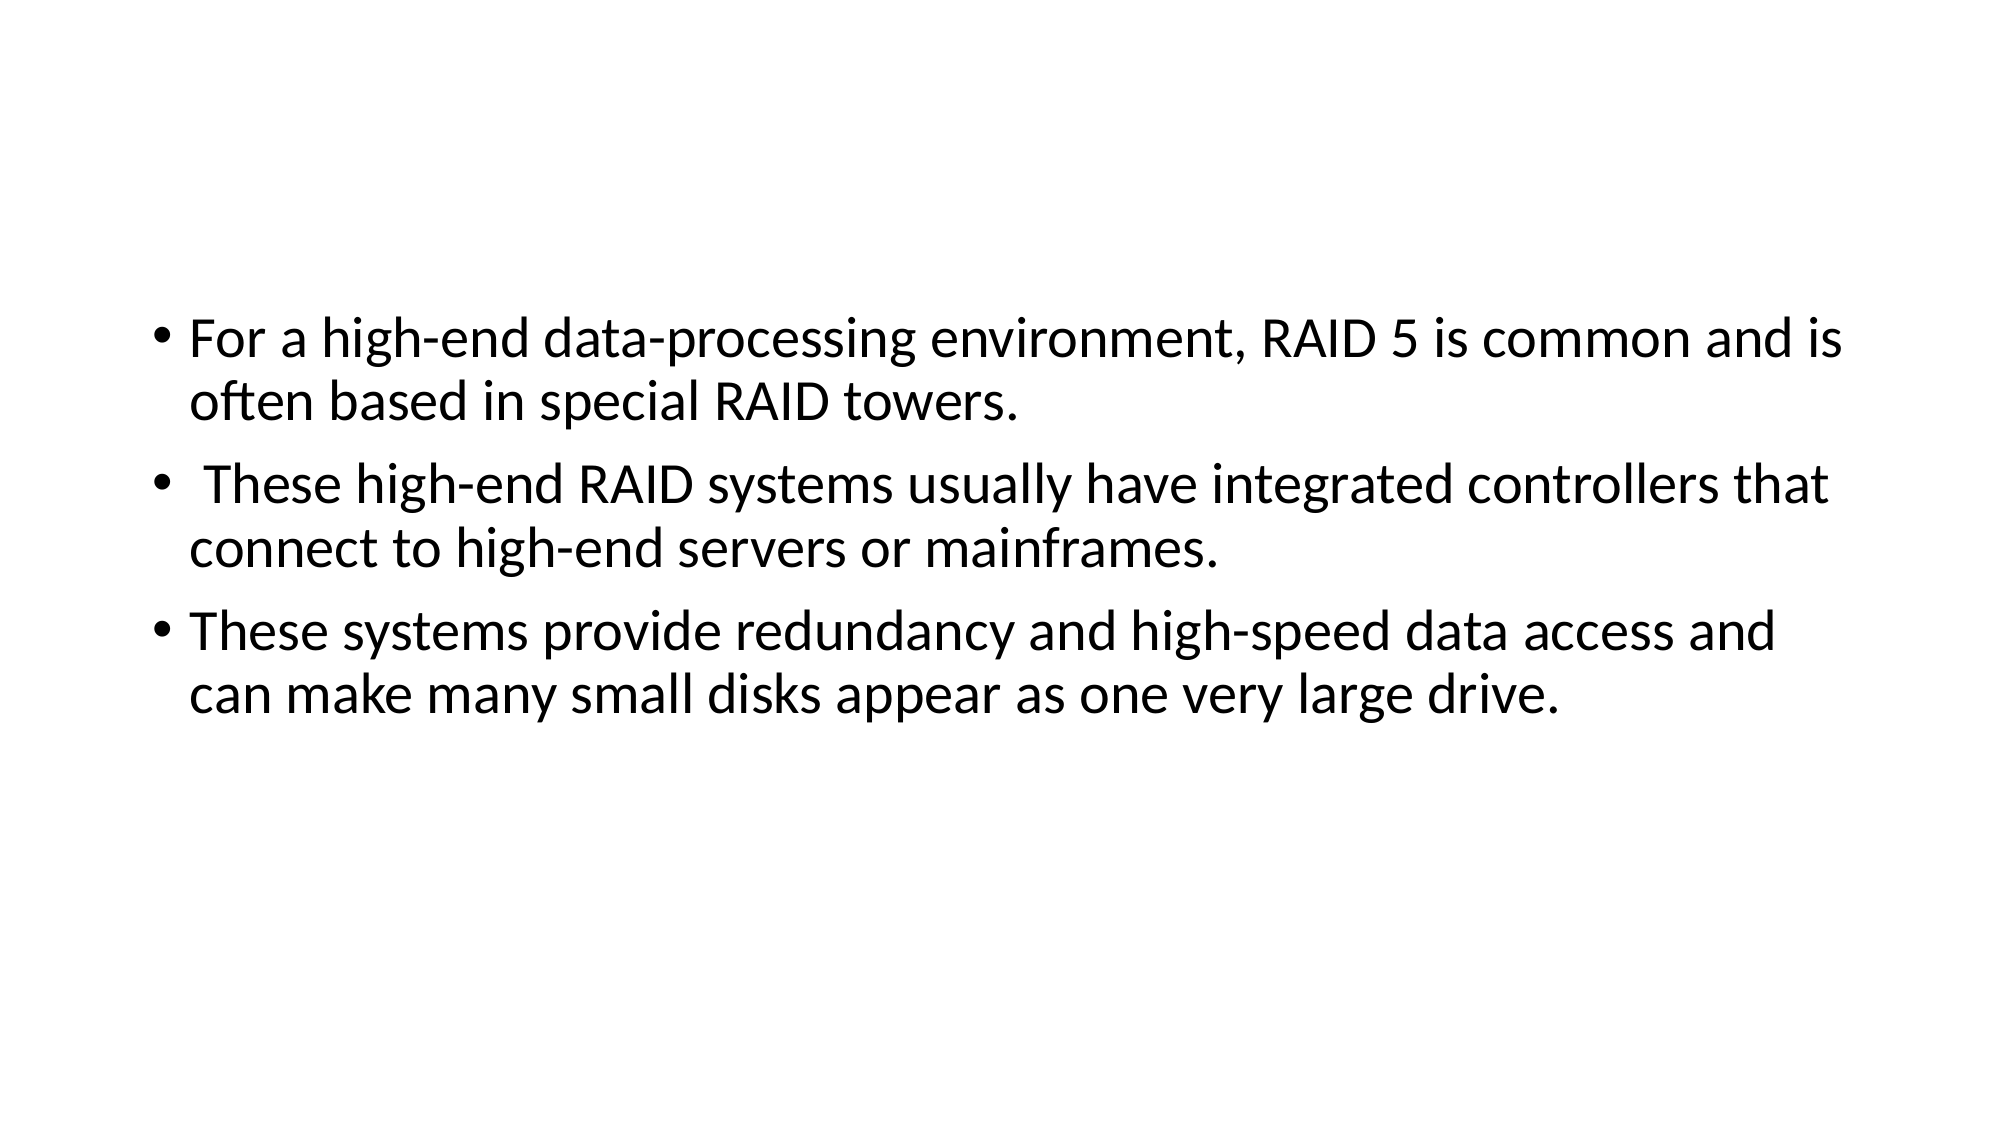

#
For a high-end data-processing environment, RAID 5 is common and is often based in special RAID towers.
 These high-end RAID systems usually have integrated controllers that connect to high-end servers or mainframes.
These systems provide redundancy and high-speed data access and can make many small disks appear as one very large drive.